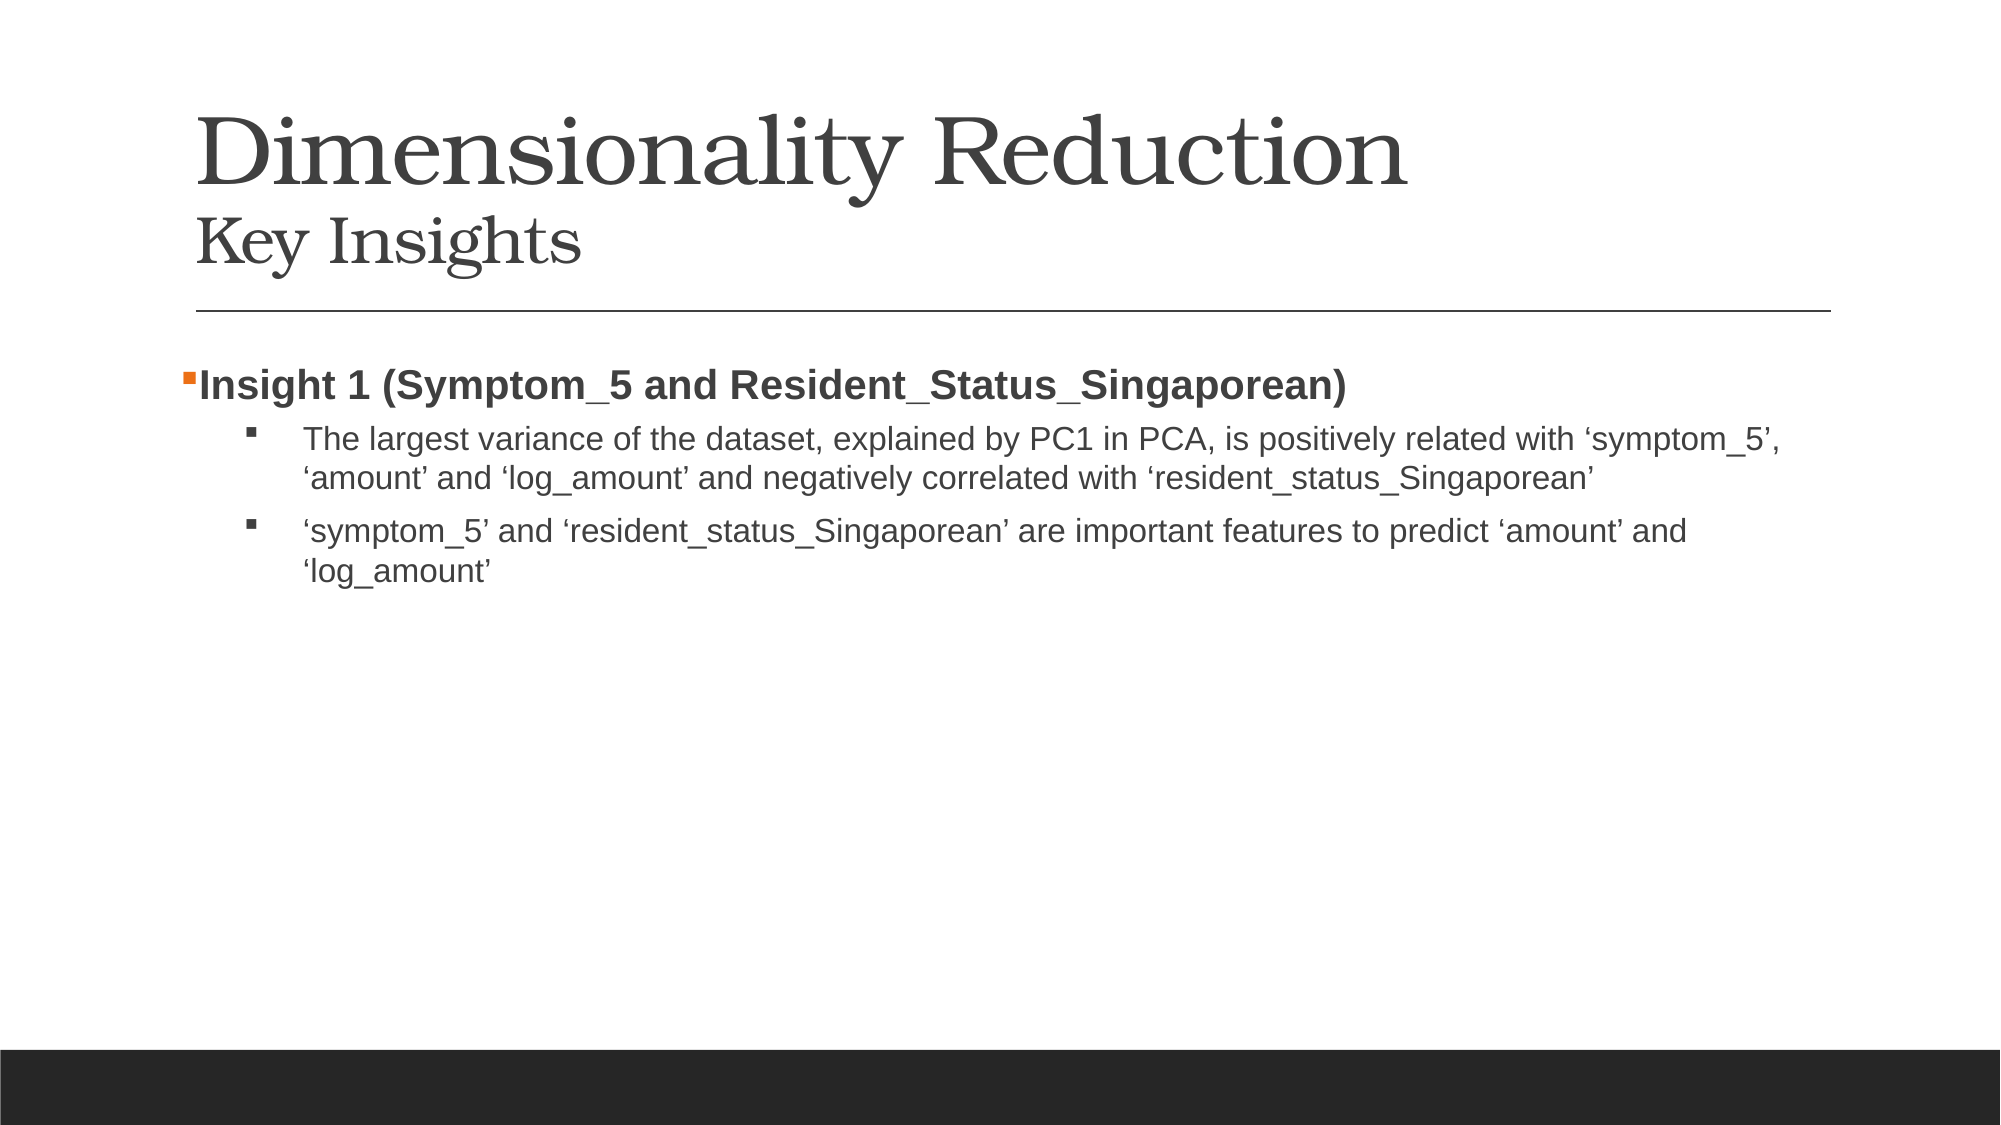

# Dimensionality Reduction Key Insights
Insight 1 (Symptom_5 and Resident_Status_Singaporean)
The largest variance of the dataset, explained by PC1 in PCA, is positively related with ‘symptom_5’, ‘amount’ and ‘log_amount’ and negatively correlated with ‘resident_status_Singaporean’
‘symptom_5’ and ‘resident_status_Singaporean’ are important features to predict ‘amount’ and ‘log_amount’